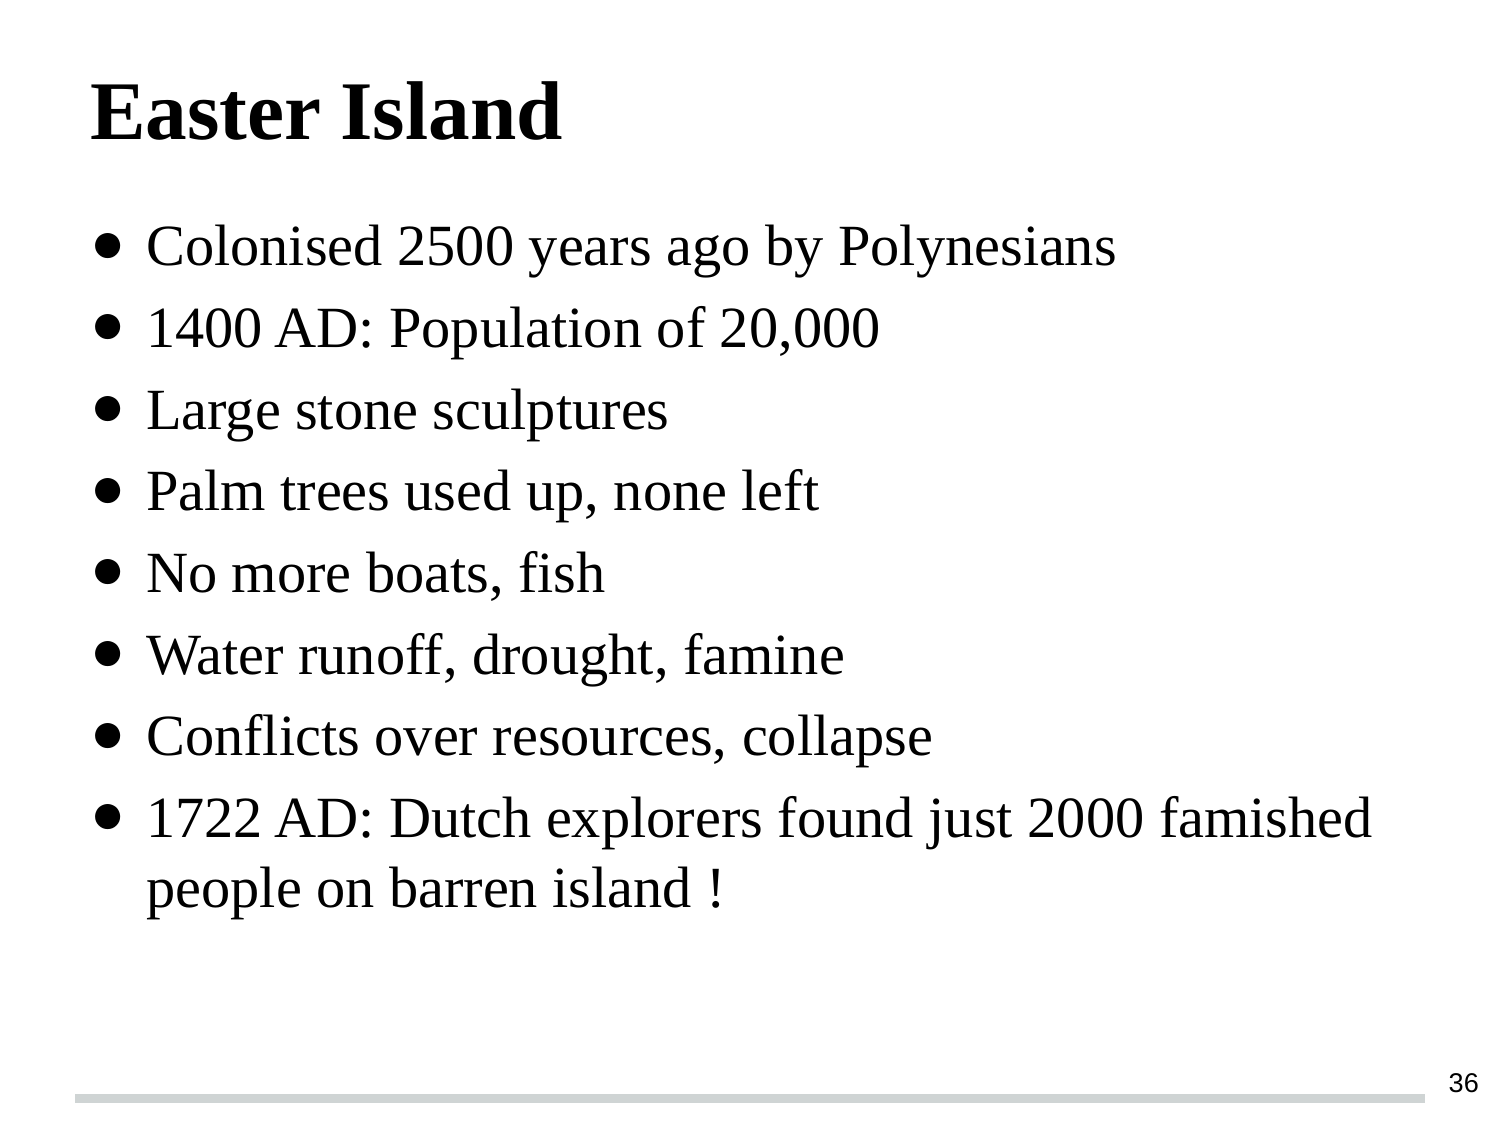

# Easter Island
Colonised 2500 years ago by Polynesians
1400 AD: Population of 20,000
Large stone sculptures
Palm trees used up, none left
No more boats, fish
Water runoff, drought, famine
Conflicts over resources, collapse
1722 AD: Dutch explorers found just 2000 famished people on barren island !
36